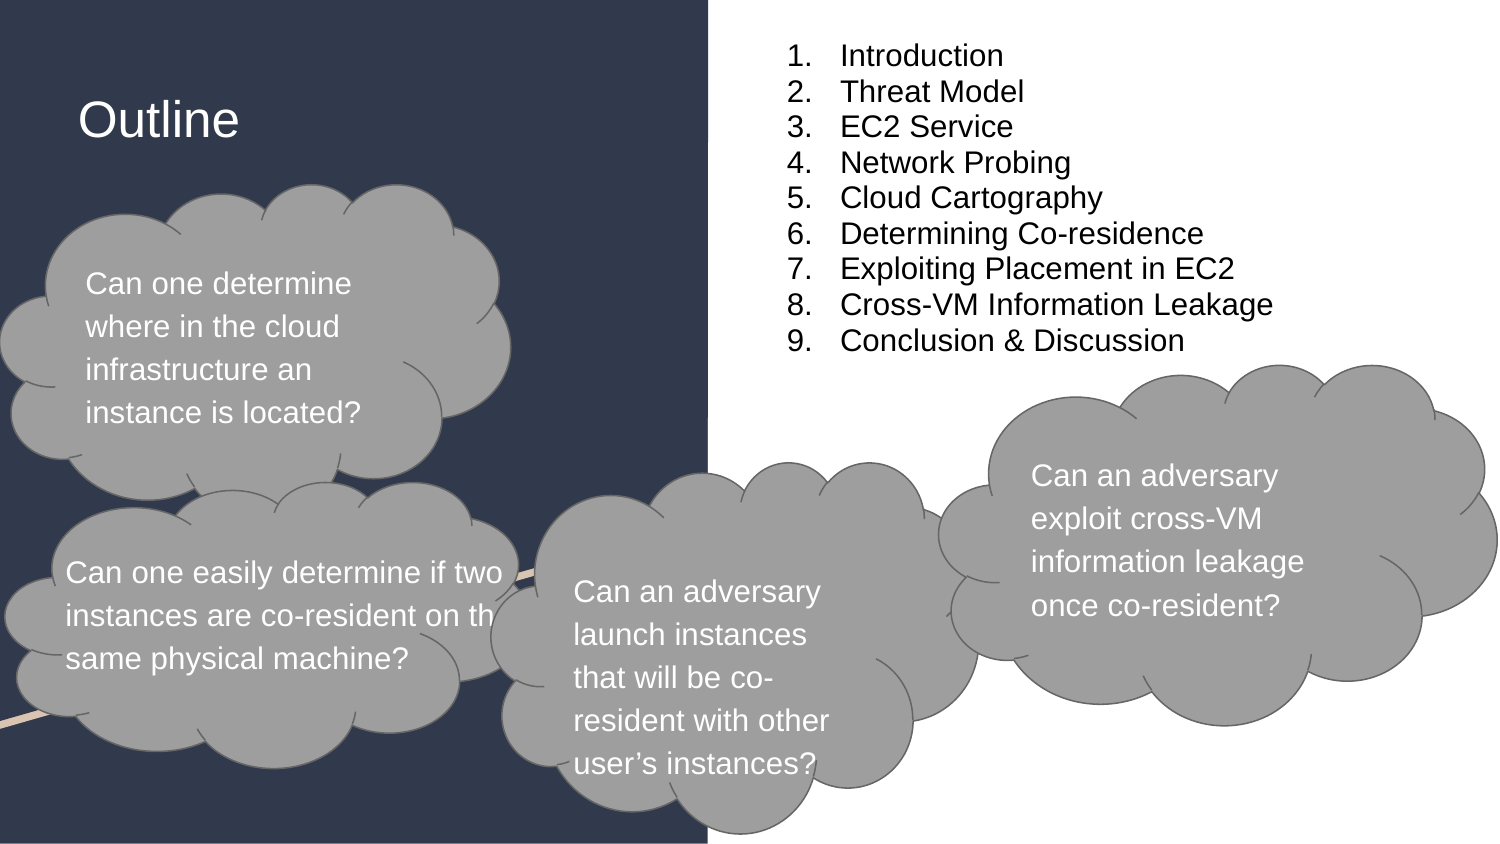

Introduction
Threat Model
EC2 Service
Network Probing
Cloud Cartography
Determining Co-residence
Exploiting Placement in EC2
Cross-VM Information Leakage
Conclusion & Discussion
# Outline
Can one determine where in the cloud infrastructure an instance is located?
Can an adversary exploit cross-VM information leakage once co-resident?

Can an adversary launch instances that will be co-resident with other user’s instances?

Can one easily determine if two instances are co-resident on the same physical machine?